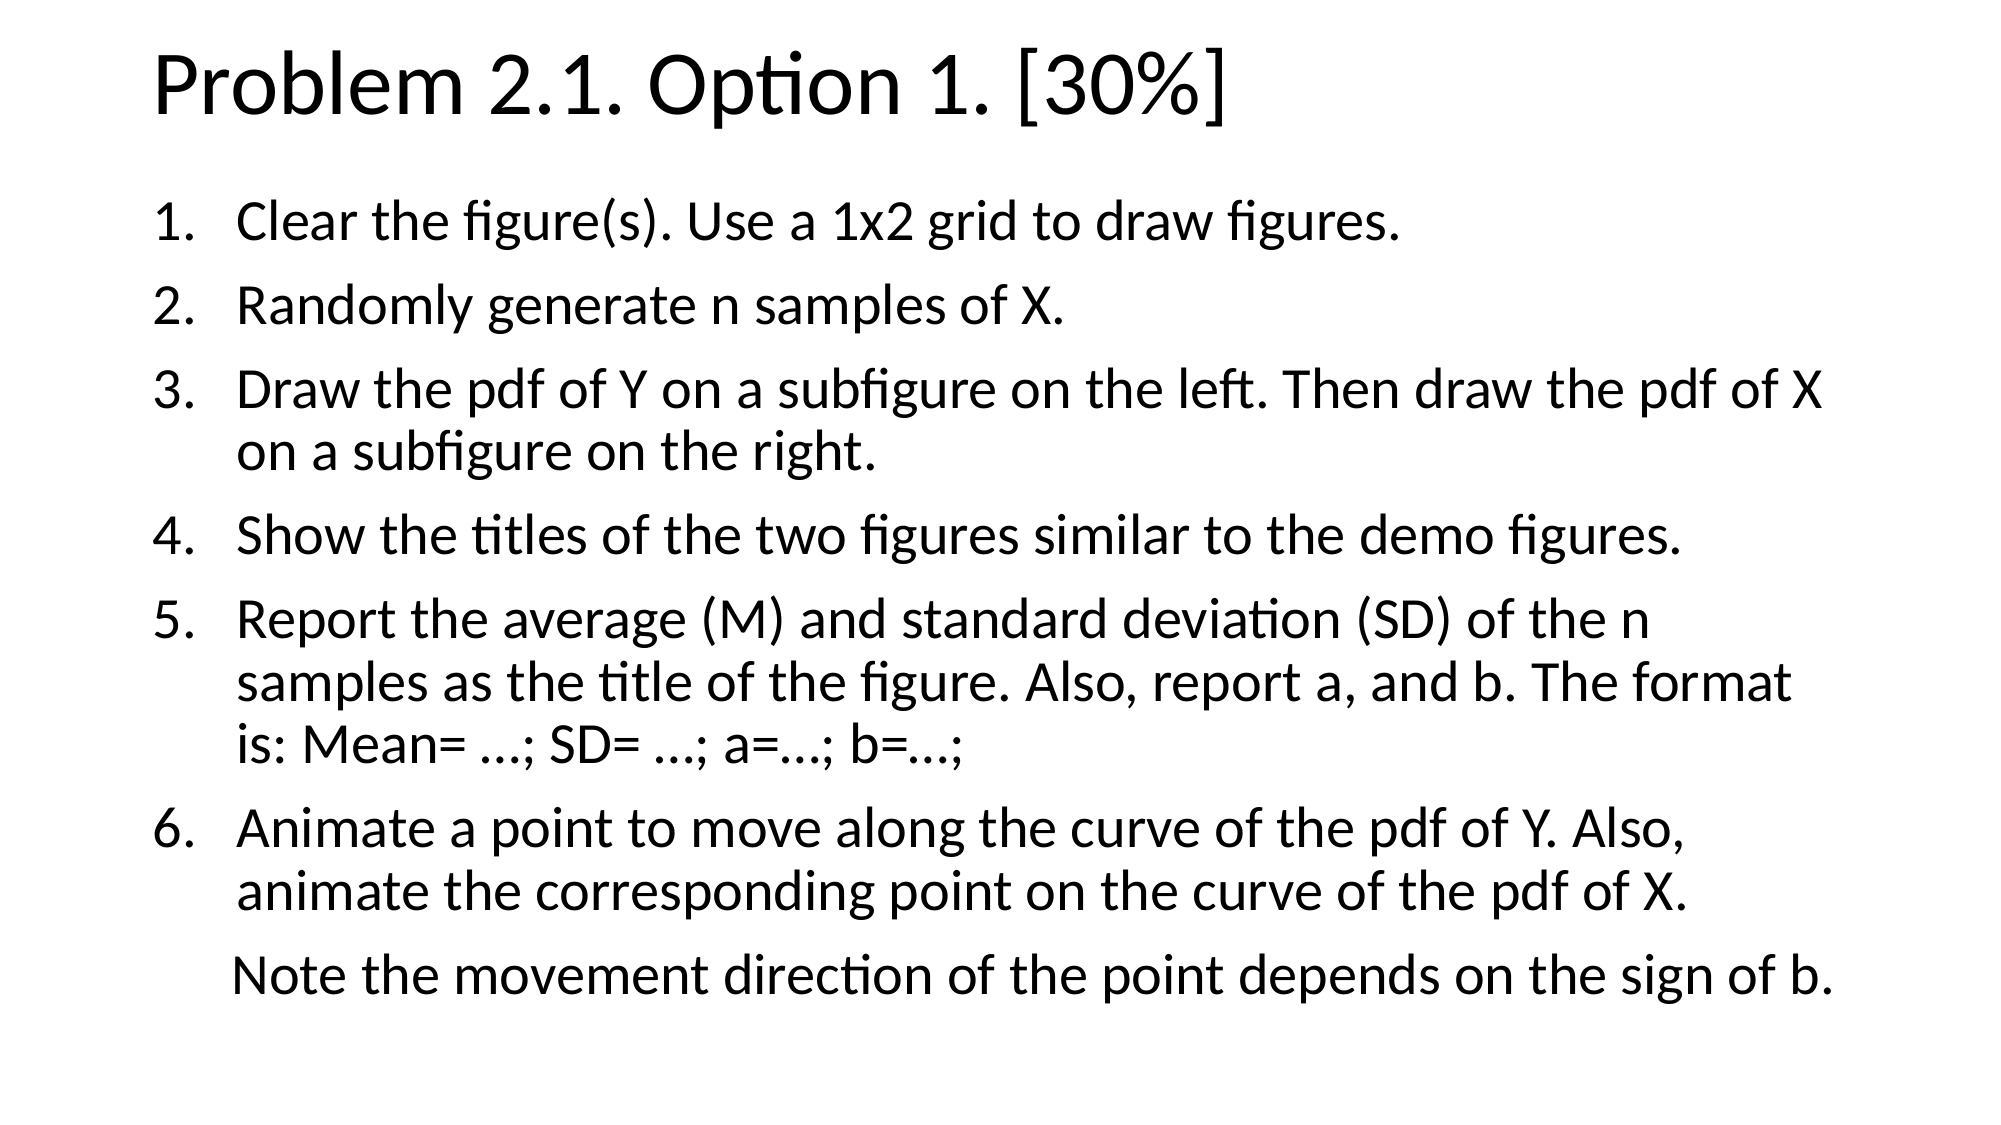

# Problem 2.1. Option 1. [30%]
Clear the figure(s). Use a 1x2 grid to draw figures.
Randomly generate n samples of X.
Draw the pdf of Y on a subfigure on the left. Then draw the pdf of X on a subfigure on the right.
Show the titles of the two figures similar to the demo figures.
Report the average (M) and standard deviation (SD) of the n samples as the title of the figure. Also, report a, and b. The format is: Mean= …; SD= …; a=…; b=…;
Animate a point to move along the curve of the pdf of Y. Also, animate the corresponding point on the curve of the pdf of X.
      Note the movement direction of the point depends on the sign of b.